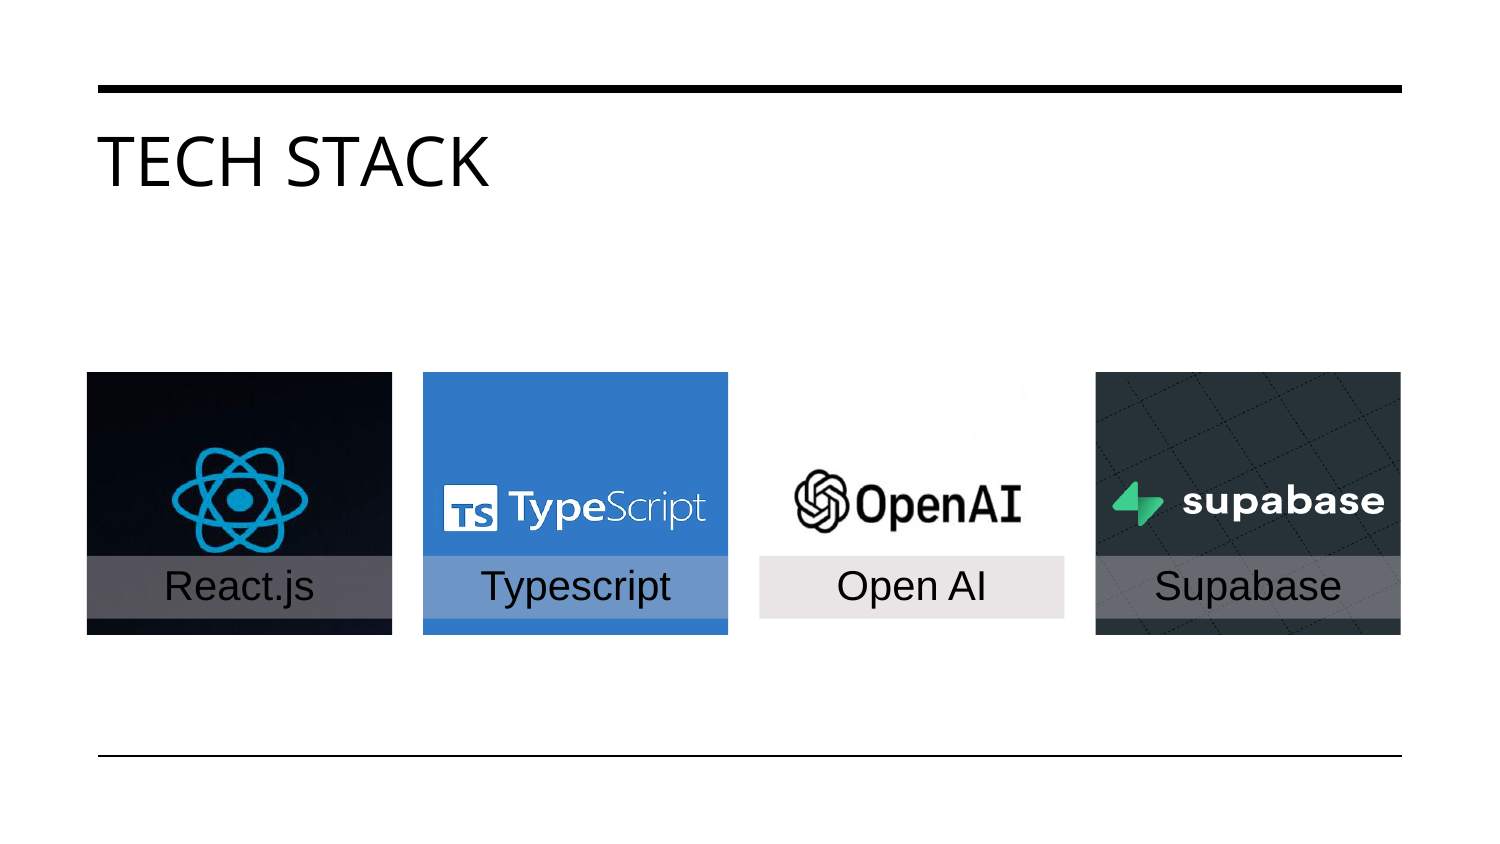

# TECH STACK

React.js

Typescript

Open AI

Supabase